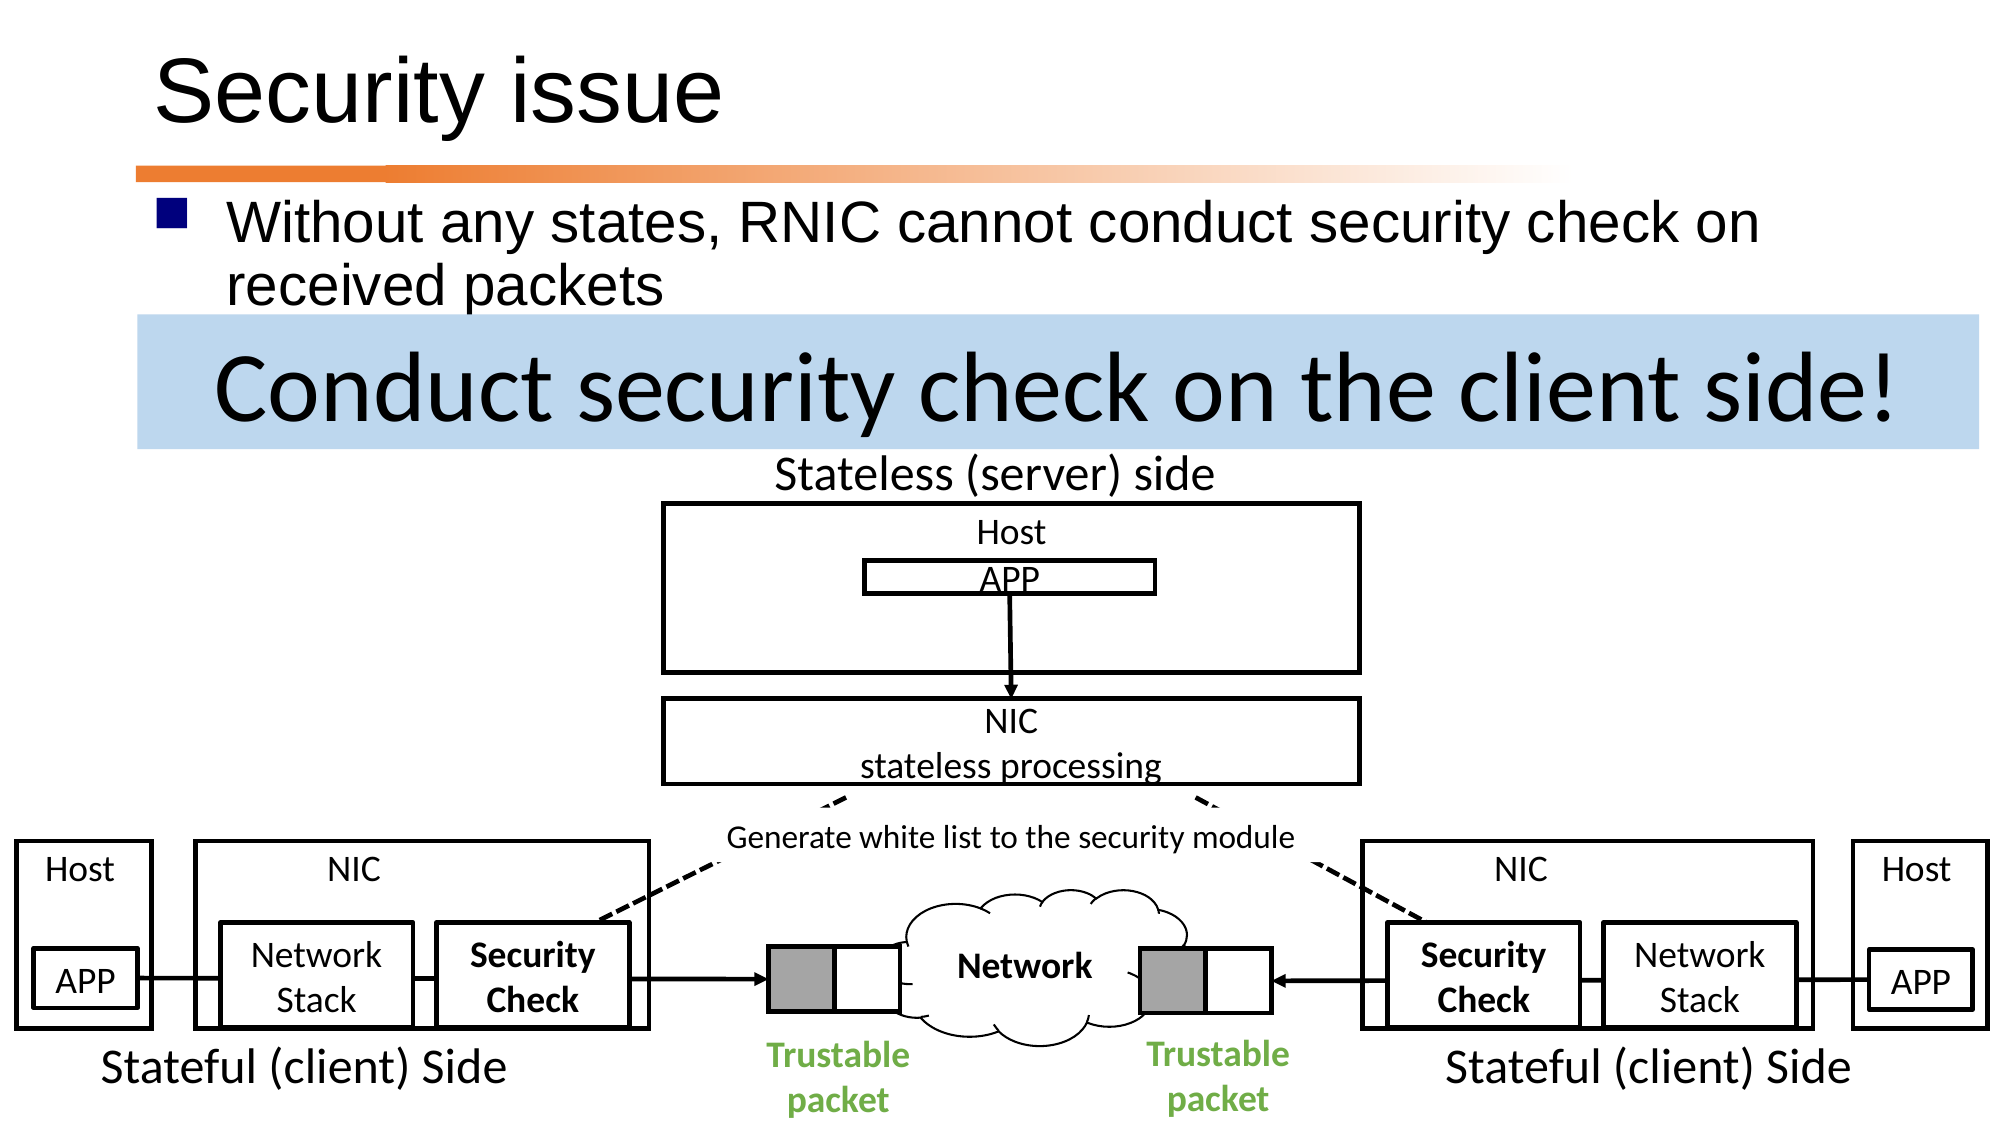

# Security issue
Without any states, RNIC cannot conduct security check on received packets
May access illegal memory address and trigger malicious traffic
Conduct security check on the client side!
Stateless (server) side
Host

APP
NIC
stateless processing
Host
Host
NIC
NIC

Network
Network Stack
Network Stack
APP
APP
Stateful (client) Side
Stateful (client) Side
Generate white list to the security module
Security Check
Security Check

Trustable packet
Trustable packet